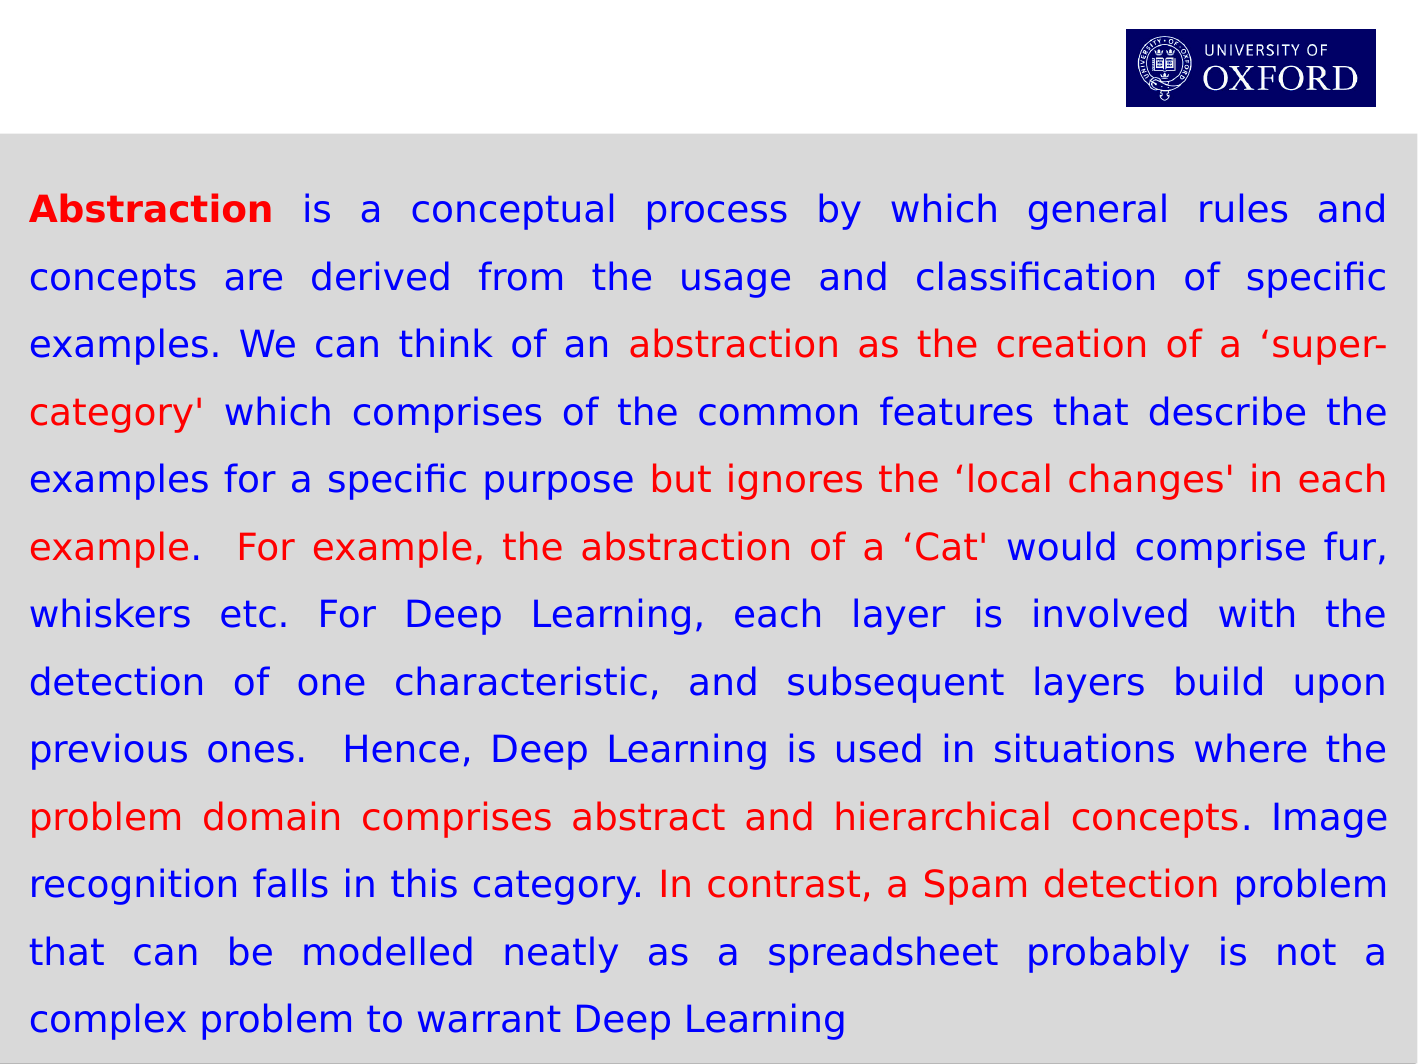

Abstraction is a conceptual process by which general rules and concepts are derived from the usage and classification of specific examples. We can think of an abstraction as the creation of a ‘super-category' which comprises of the common features that describe the examples for a specific purpose but ignores the ‘local changes' in each example.  For example, the abstraction of a ‘Cat' would comprise fur, whiskers etc. For Deep Learning, each layer is involved with the detection of one characteristic, and subsequent layers build upon previous ones.  Hence, Deep Learning is used in situations where the problem domain comprises abstract and hierarchical concepts. Image recognition falls in this category. In contrast, a Spam detection problem that can be modelled neatly as a spreadsheet probably is not a complex problem to warrant Deep Learning